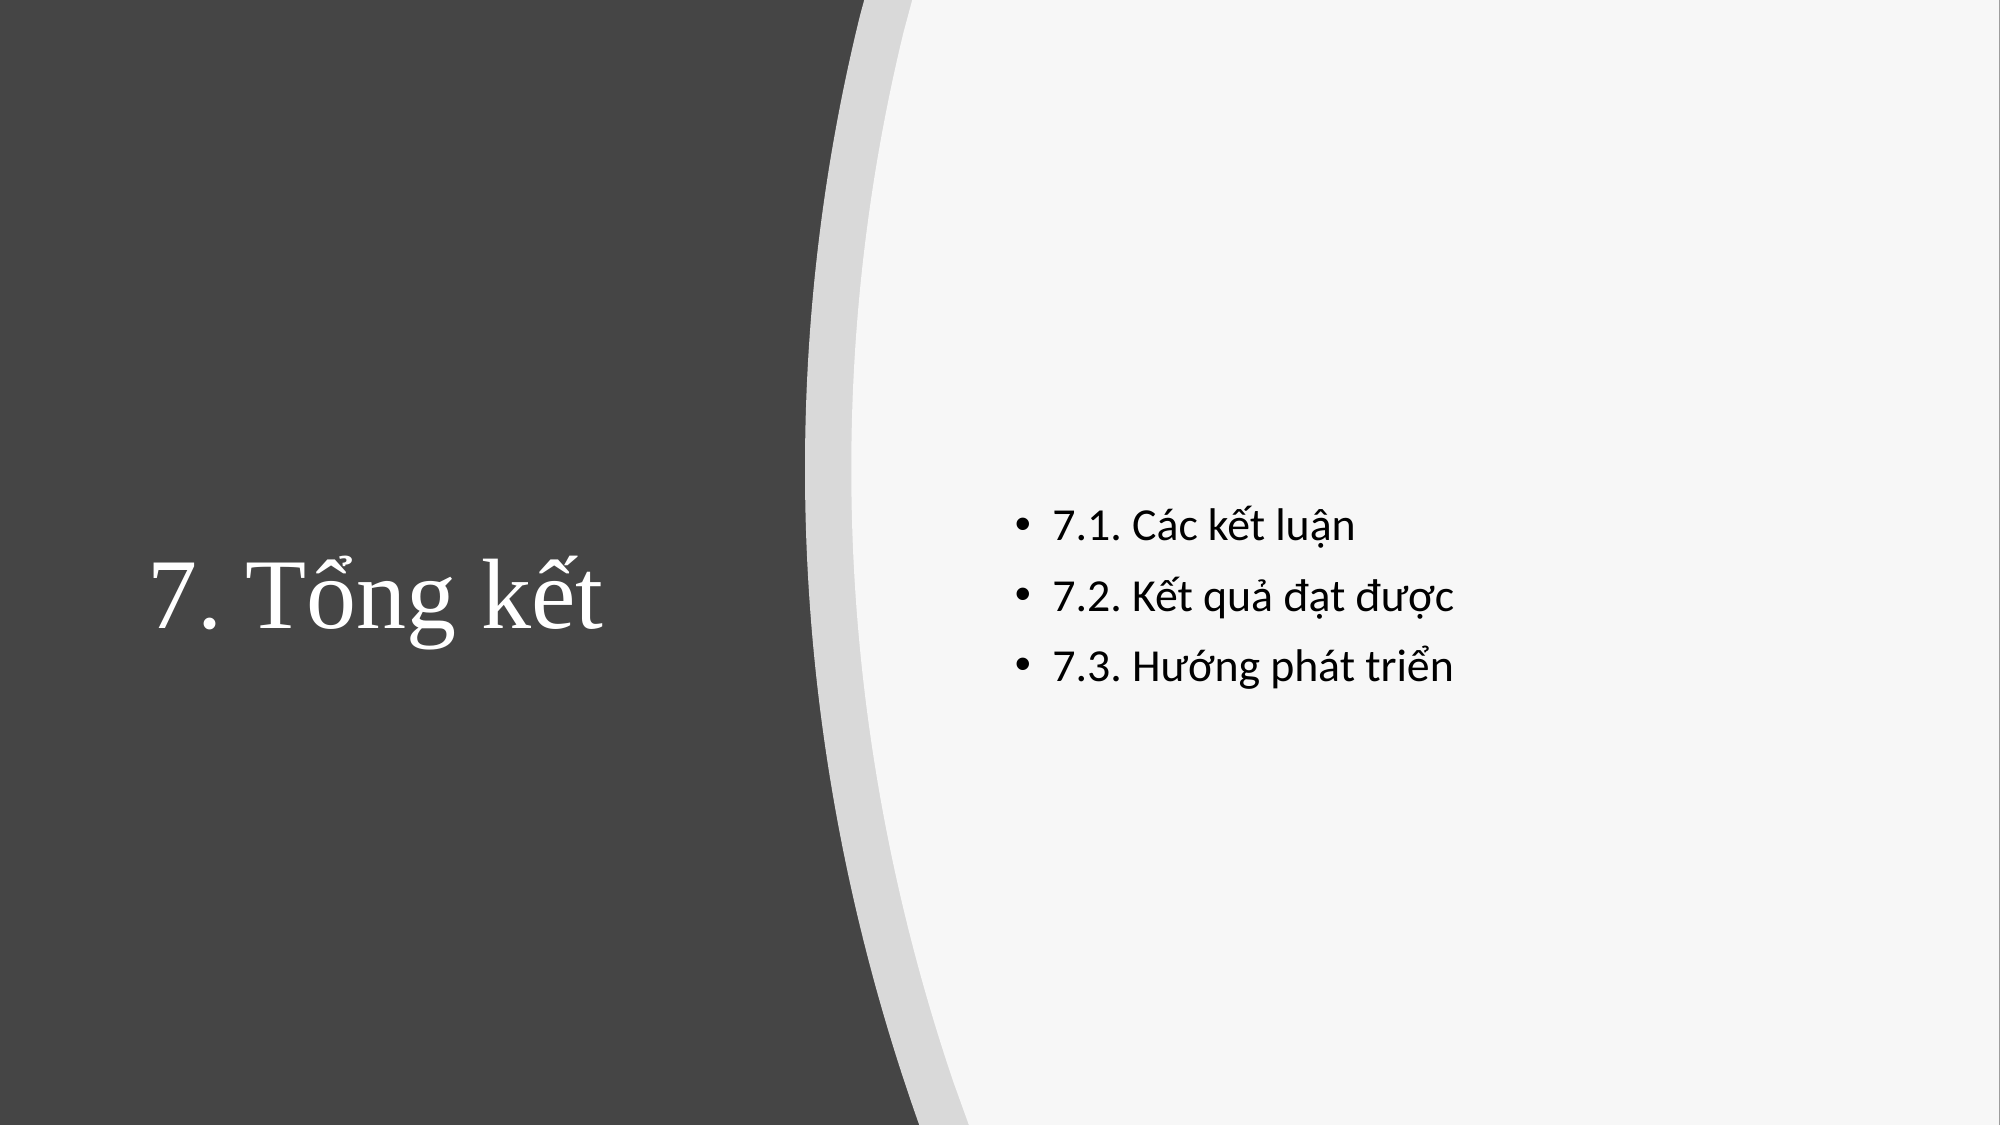

7.1. Các kết luận
7.2. Kết quả đạt được
7.3. Hướng phát triển
# 7. Tổng kết